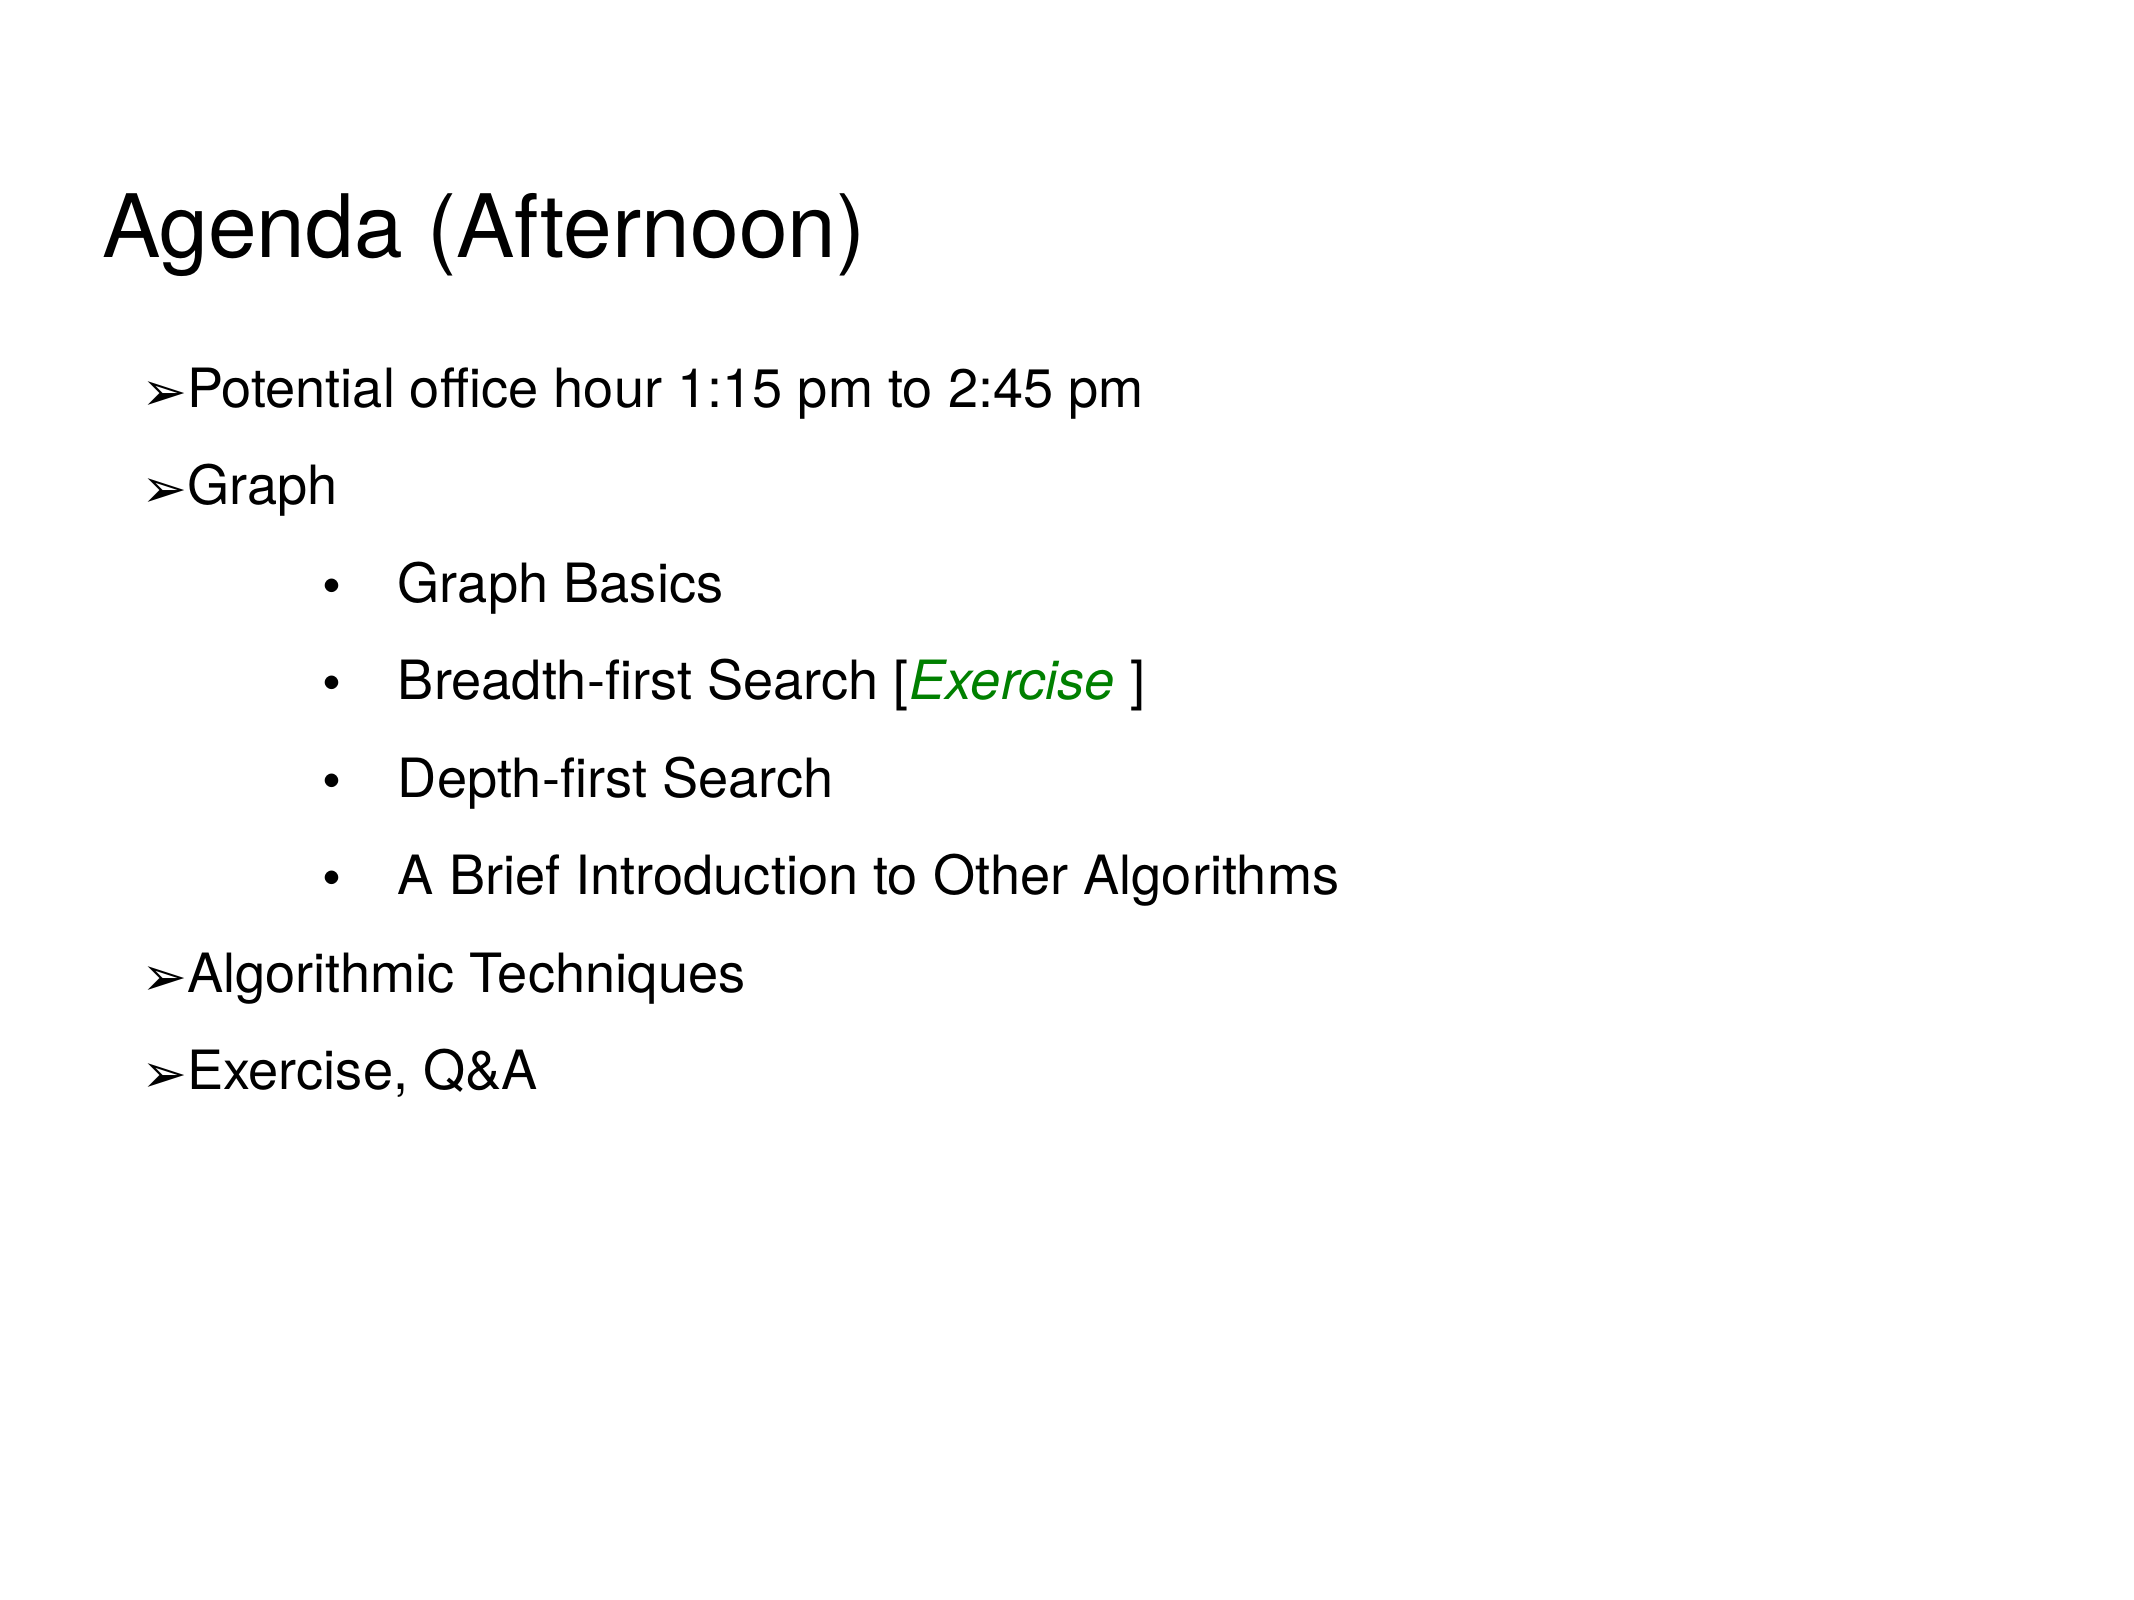

# Agenda (Afternoon)
Potential office hour 1:15 pm to 2:45 pm
Graph
Graph Basics
Breadth-first Search [Exercise ]
Depth-first Search
A Brief Introduction to Other Algorithms
Algorithmic Techniques
Exercise, Q&A